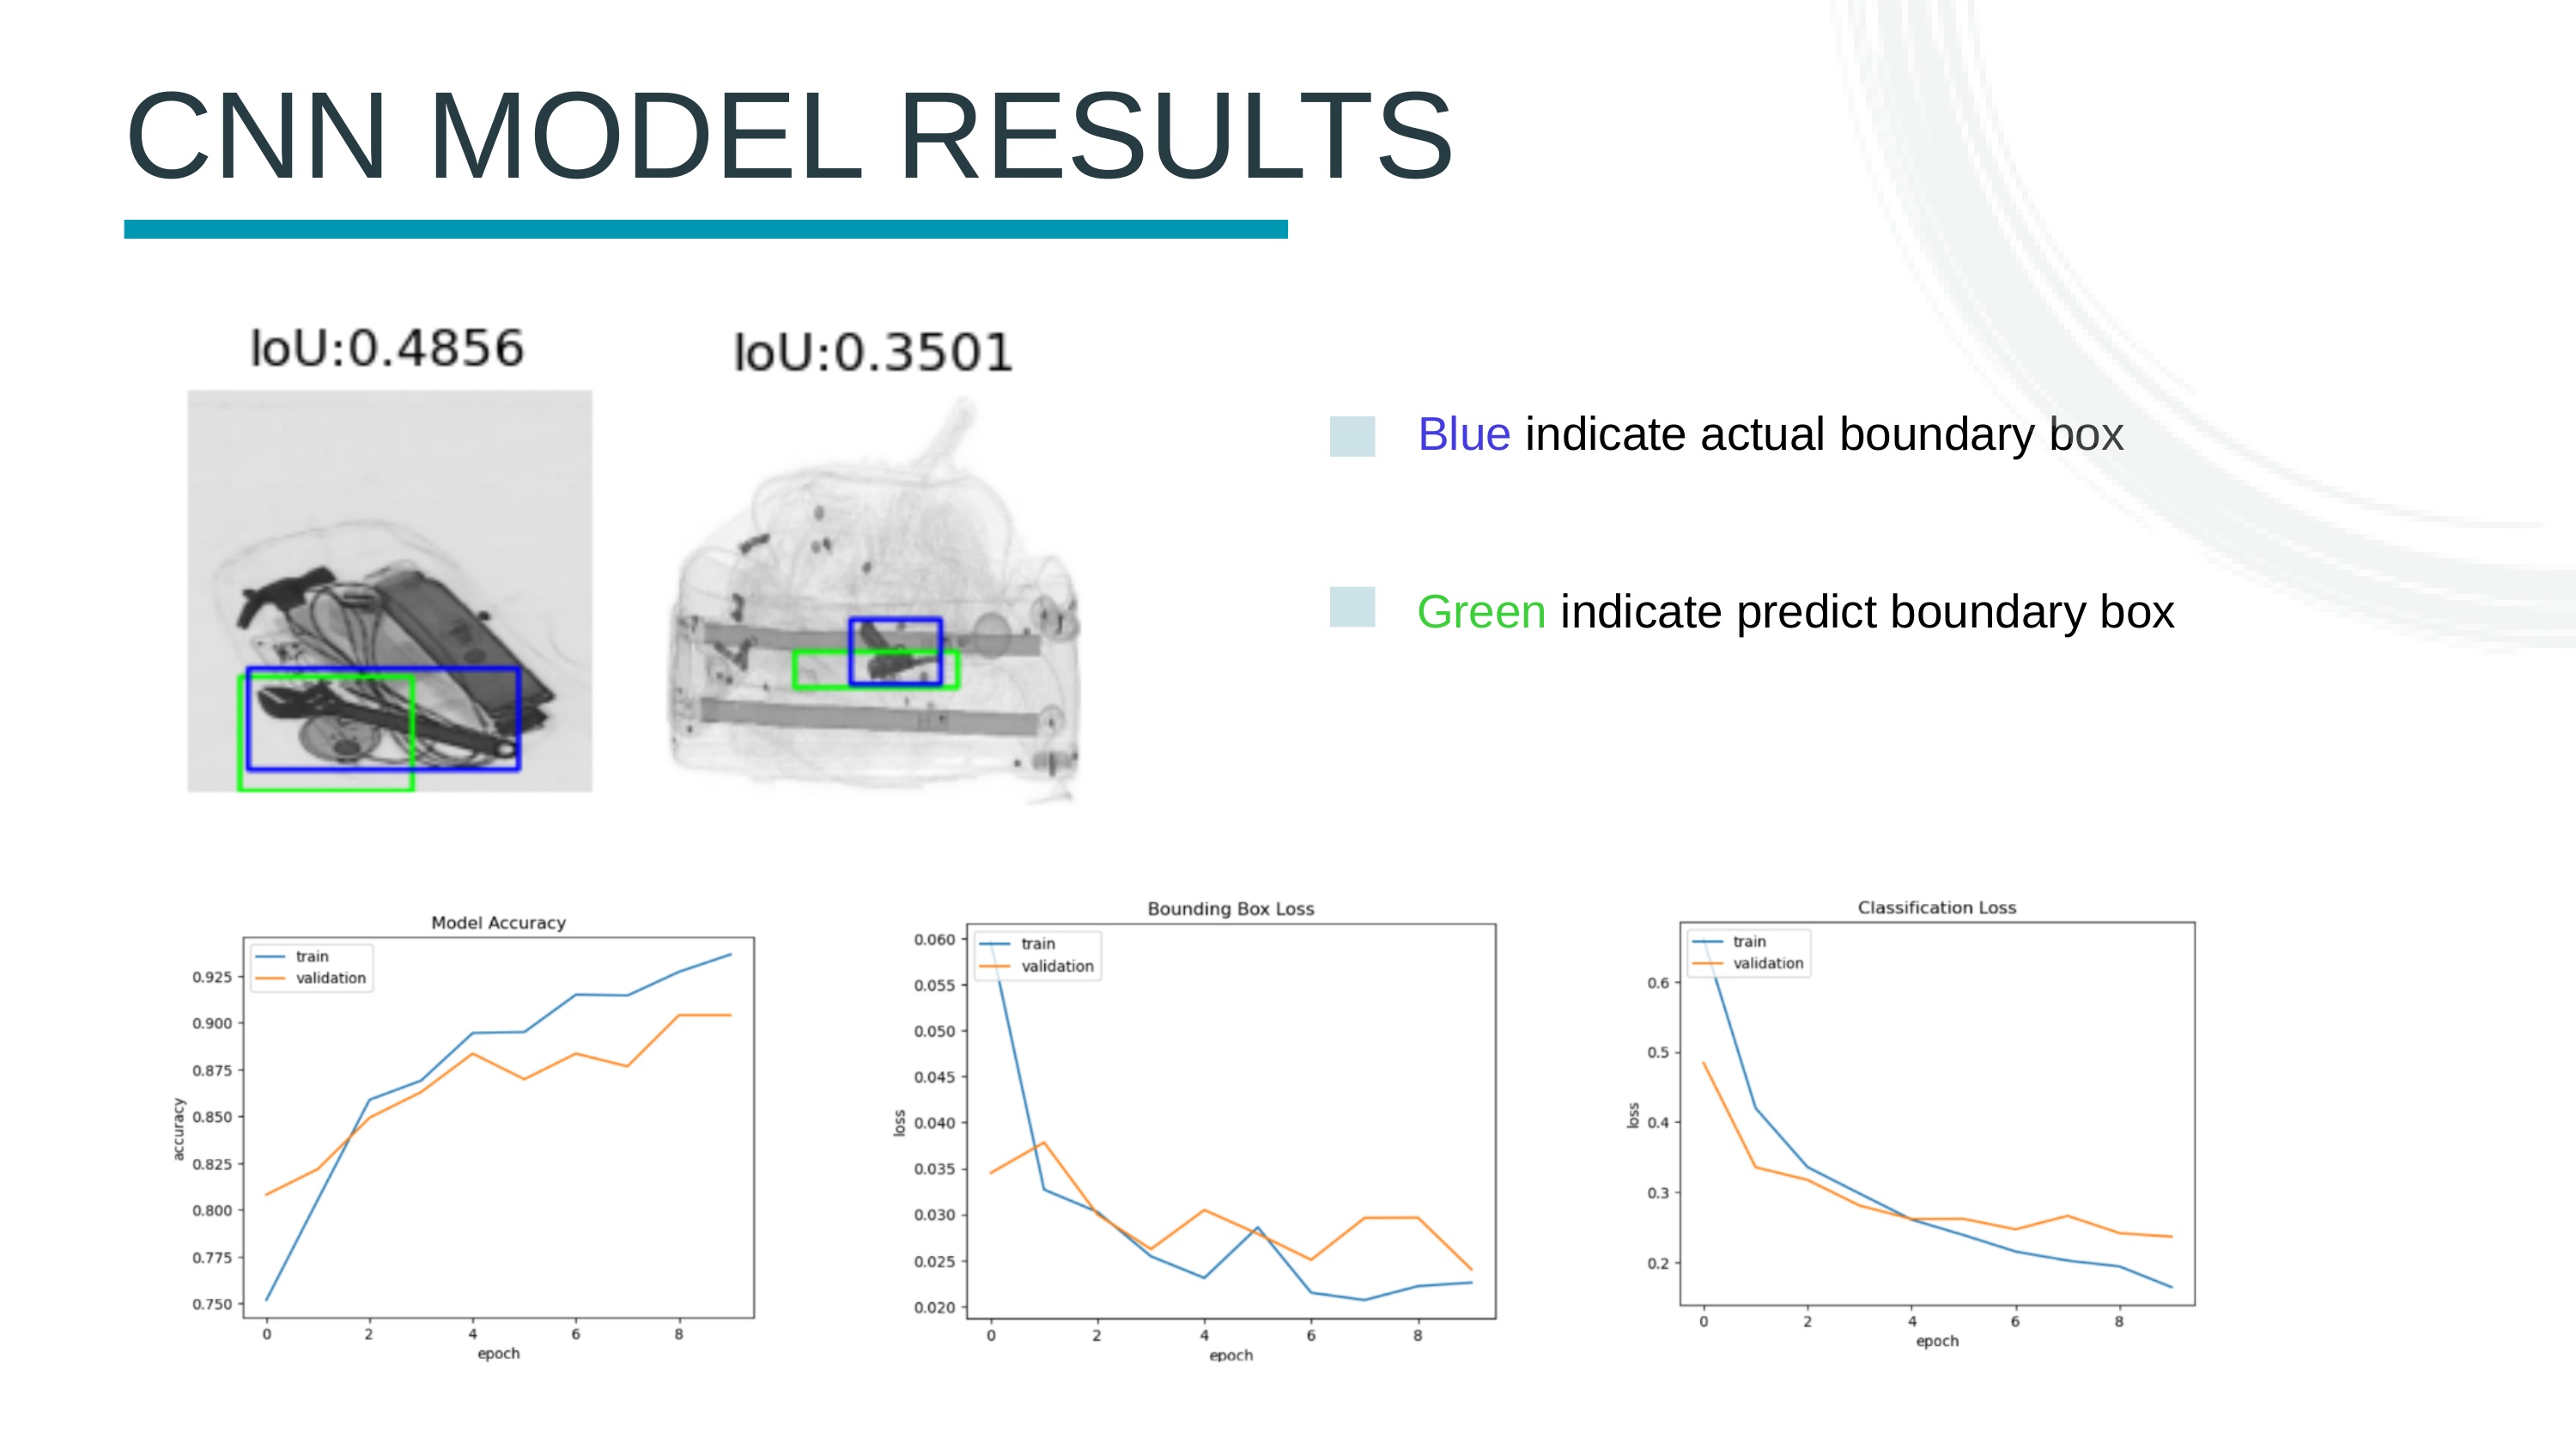

CNN MODEL RESULTS

Blue indicate actual boundary box

06
Green indicate predict boundary box